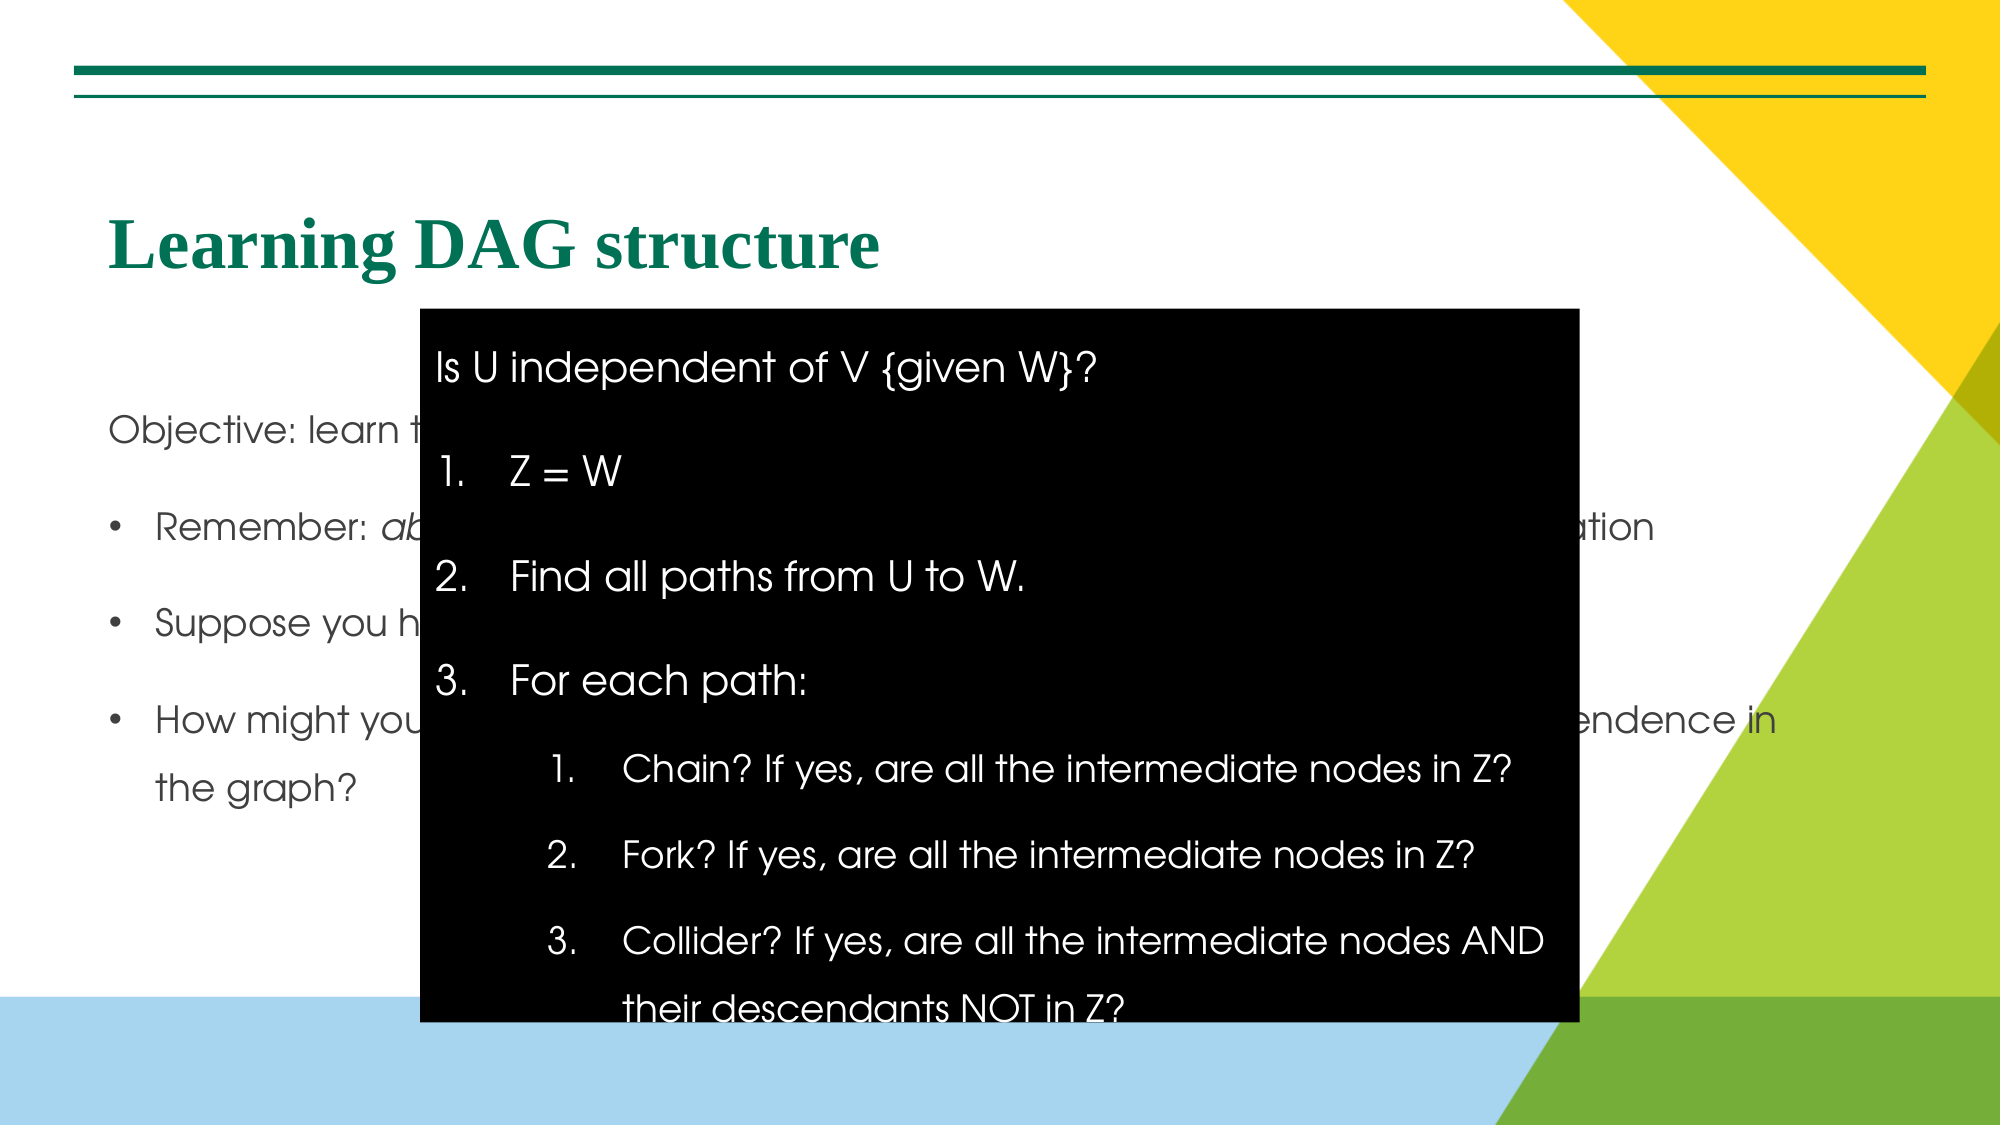

# Learning DAG structure
Is U independent of V {given W}?
Z = W
Find all paths from U to W.
For each path:
Chain? If yes, are all the intermediate nodes in Z?
Fork? If yes, are all the intermediate nodes in Z?
Collider? If yes, are all the intermediate nodes AND their descendants NOT in Z?
Objective: learn the skeleton of a DAG
Remember: absence of encodes a structural (path-based) independence relation
Suppose you have many observations (i.e., rare events are not an issue)
How might you try to learn the structure, knowing what you know about independence in the graph?